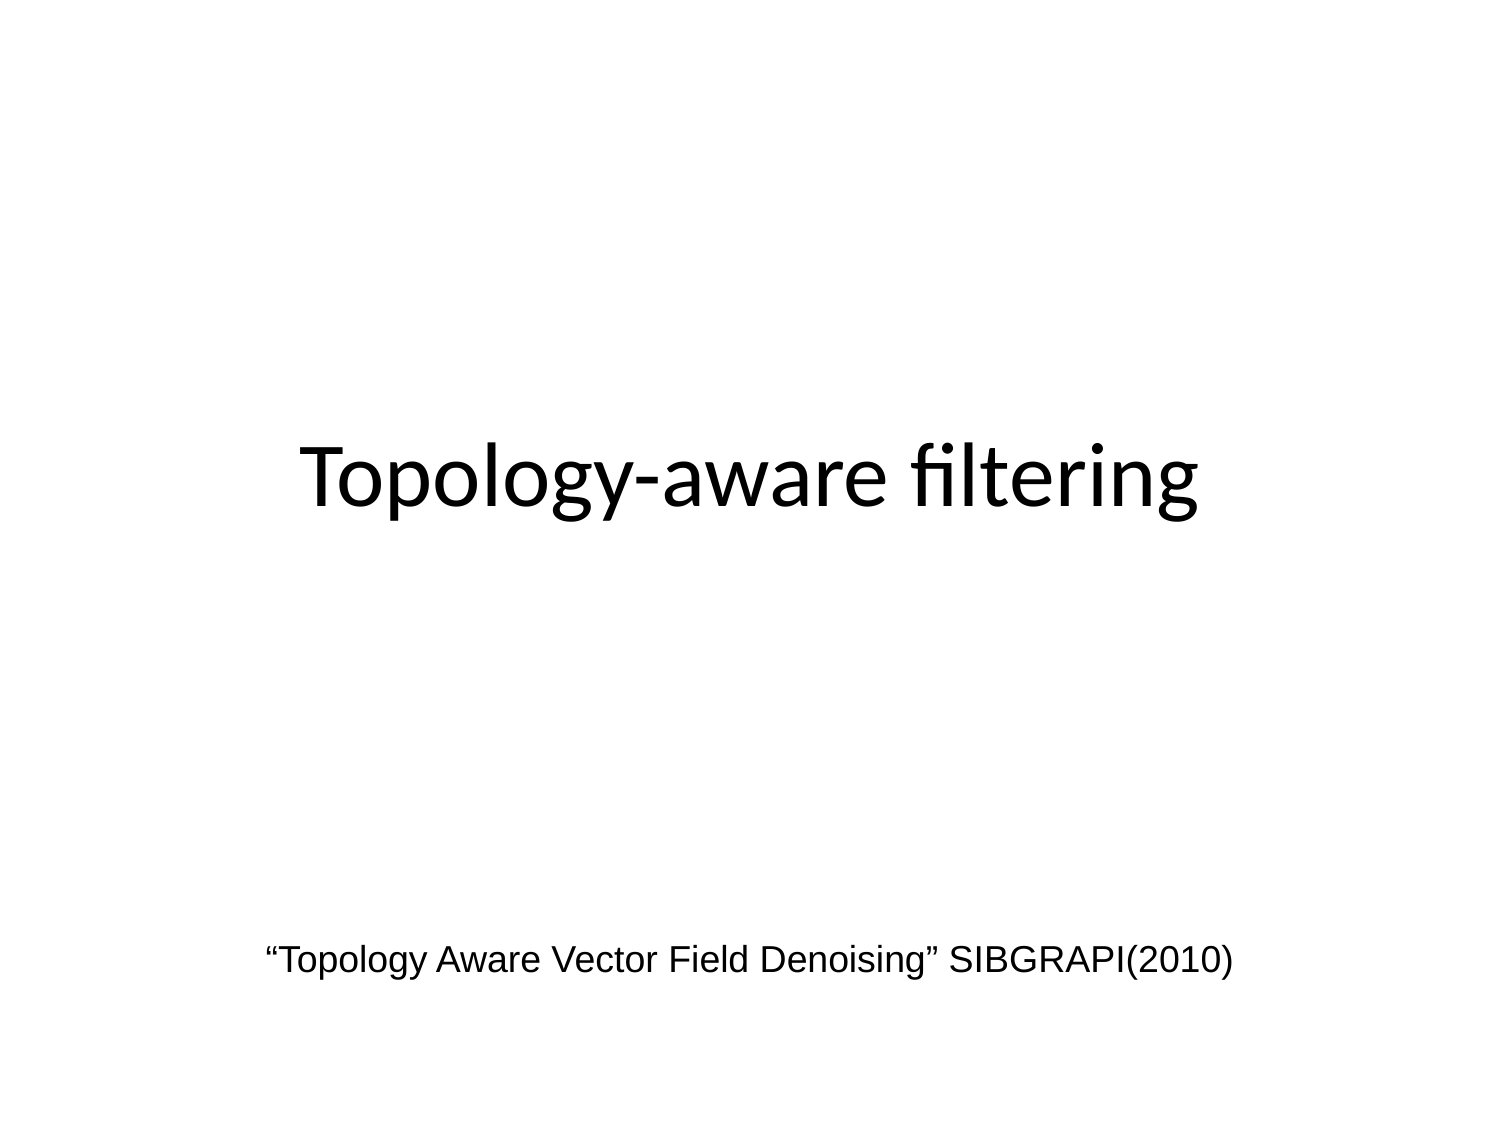

# Topology-aware filtering
“Topology Aware Vector Field Denoising” SIBGRAPI(2010)